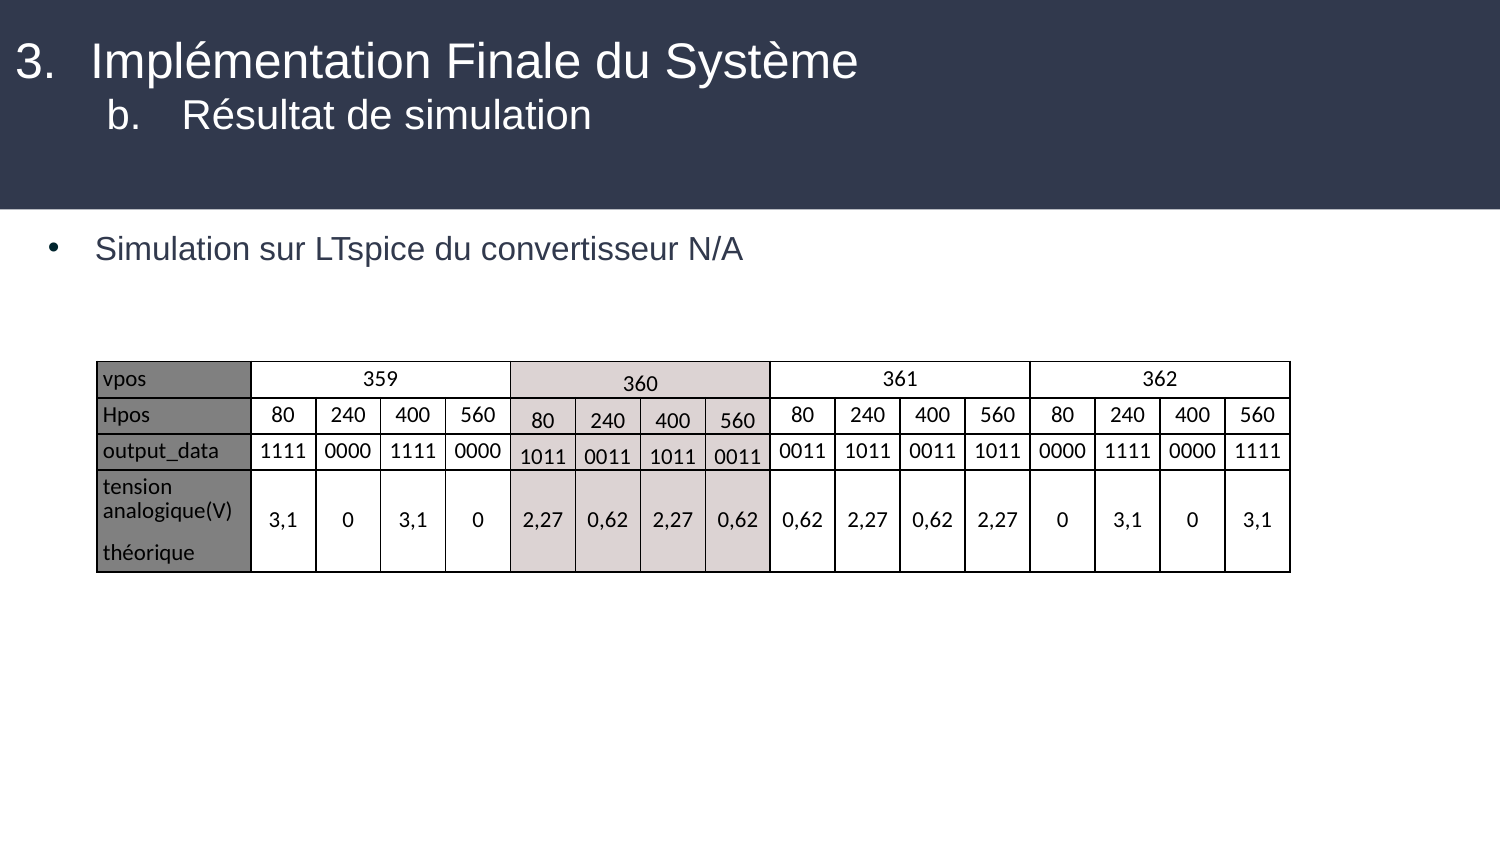

Implémentation Finale du Système
Résultat de simulation
# Simulation sur LTspice du convertisseur N/A
| vpos | 359 |  |  |  | 360 |  |  |  | 361 |  |  |  | 362 |  |  |  |
| --- | --- | --- | --- | --- | --- | --- | --- | --- | --- | --- | --- | --- | --- | --- | --- | --- |
| Hpos | 80 | 240 | 400 | 560 | 80 | 240 | 400 | 560 | 80 | 240 | 400 | 560 | 80 | 240 | 400 | 560 |
| output\_data | 1111 | 0000 | 1111 | 0000 | 1011 | 0011 | 1011 | 0011 | 0011 | 1011 | 0011 | 1011 | 0000 | 1111 | 0000 | 1111 |
| tension analogique(V) théorique | 3,1 | 0 | 3,1 | 0 | 2,27 | 0,62 | 2,27 | 0,62 | 0,62 | 2,27 | 0,62 | 2,27 | 0 | 3,1 | 0 | 3,1 |